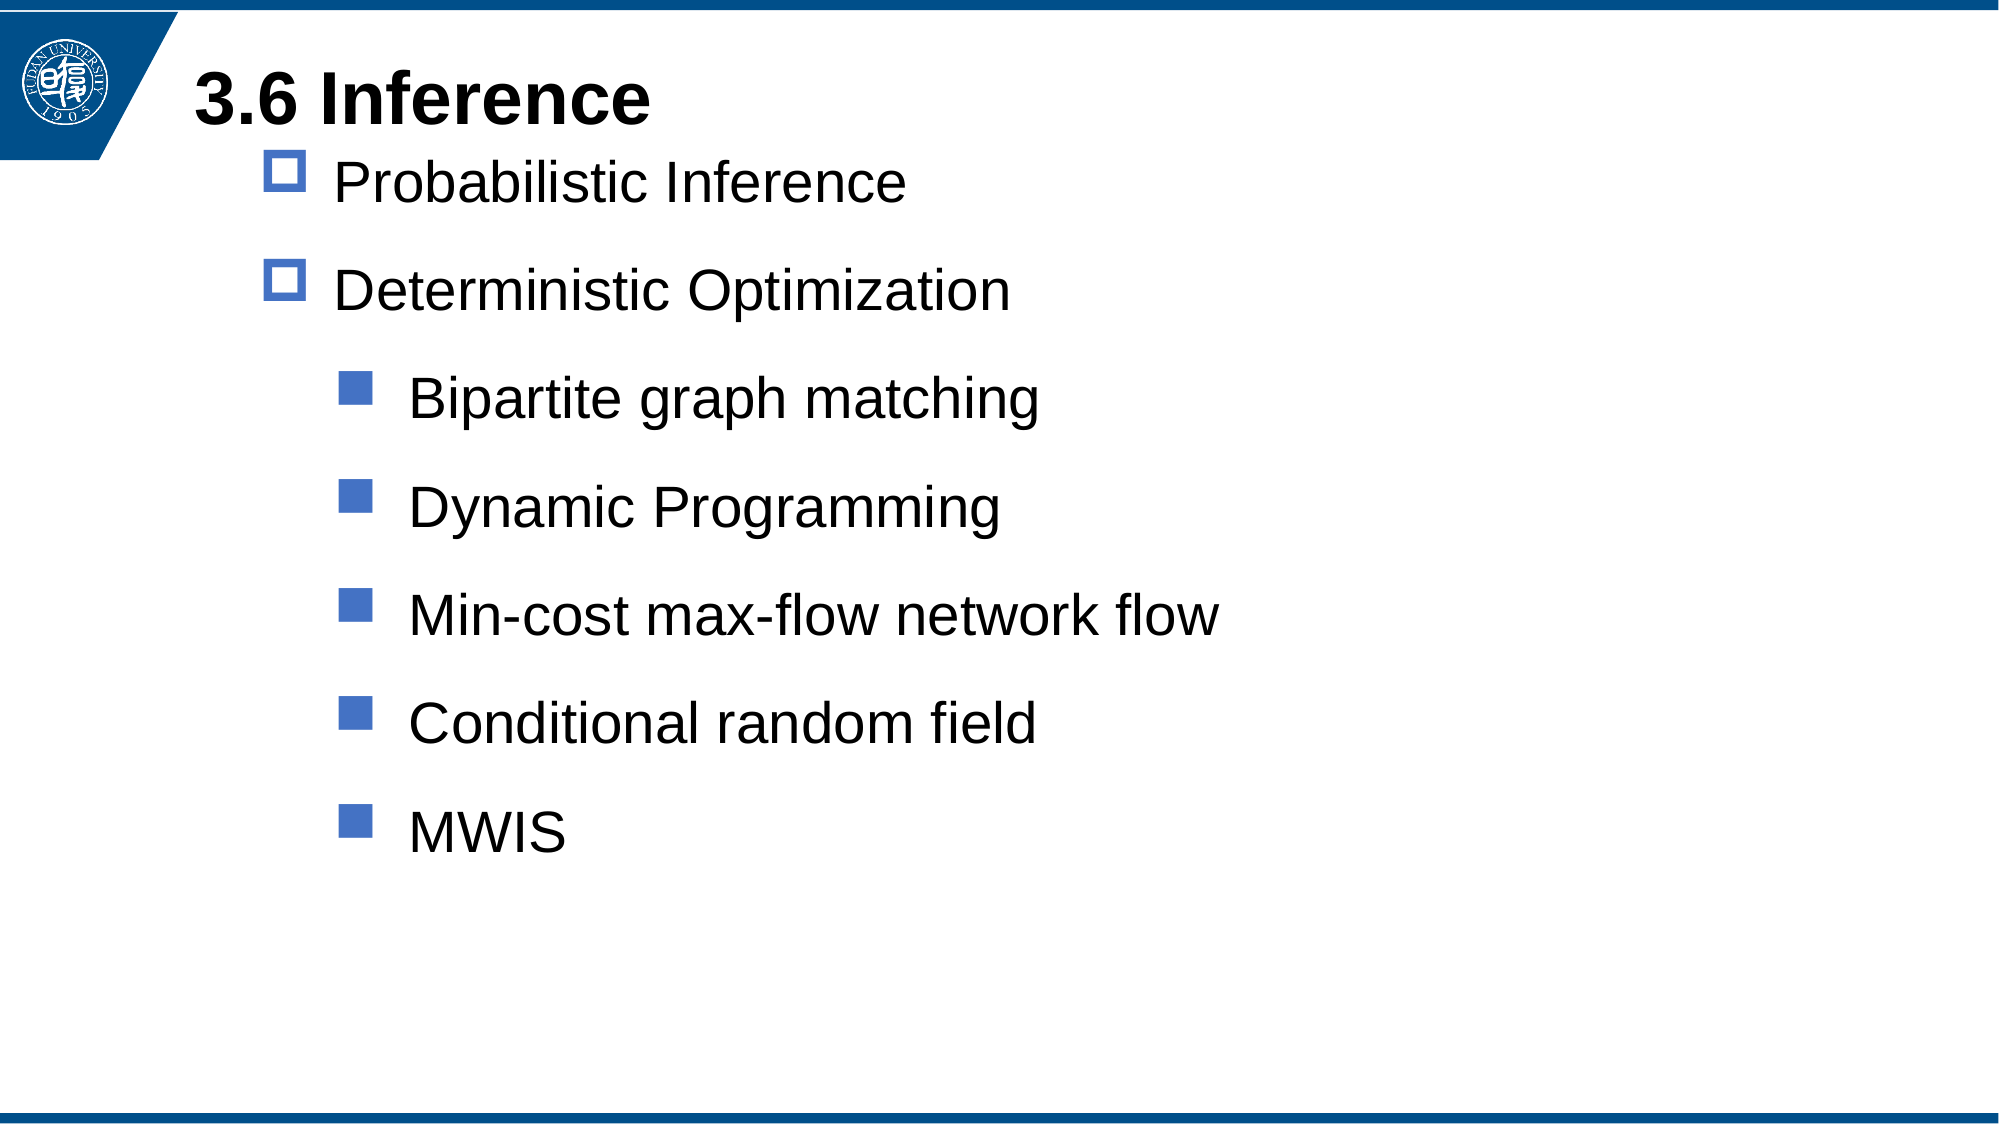

3.6 Inference
# Probabilistic Inference
Deterministic Optimization
Bipartite graph matching
Dynamic Programming
Min-cost max-flow network flow
Conditional random field
MWIS